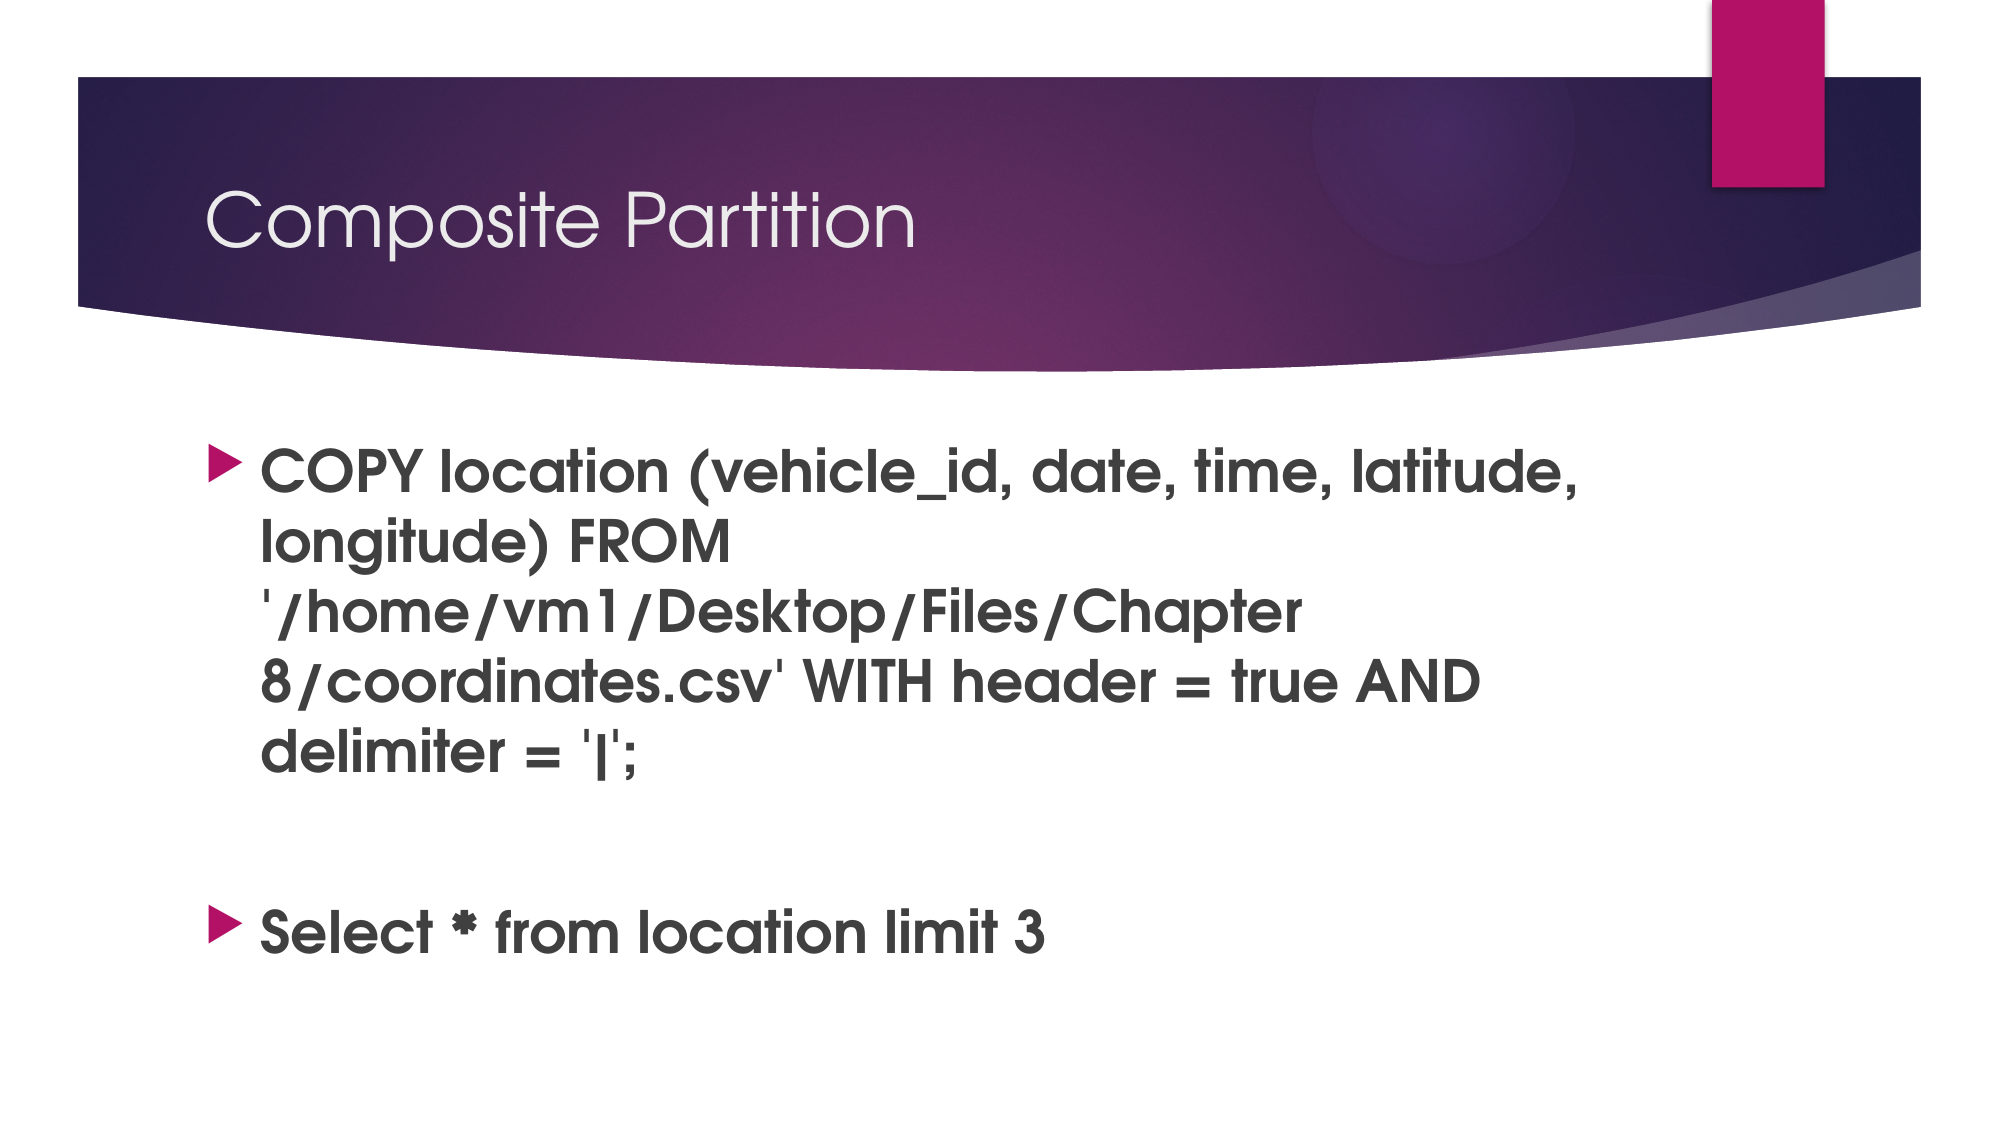

# Composite Partition
COPY location (vehicle_id, date, time, latitude, longitude) FROM '/home/vm1/Desktop/Files/Chapter 8/coordinates.csv' WITH header = true AND delimiter = '|';

Select * from location limit 3